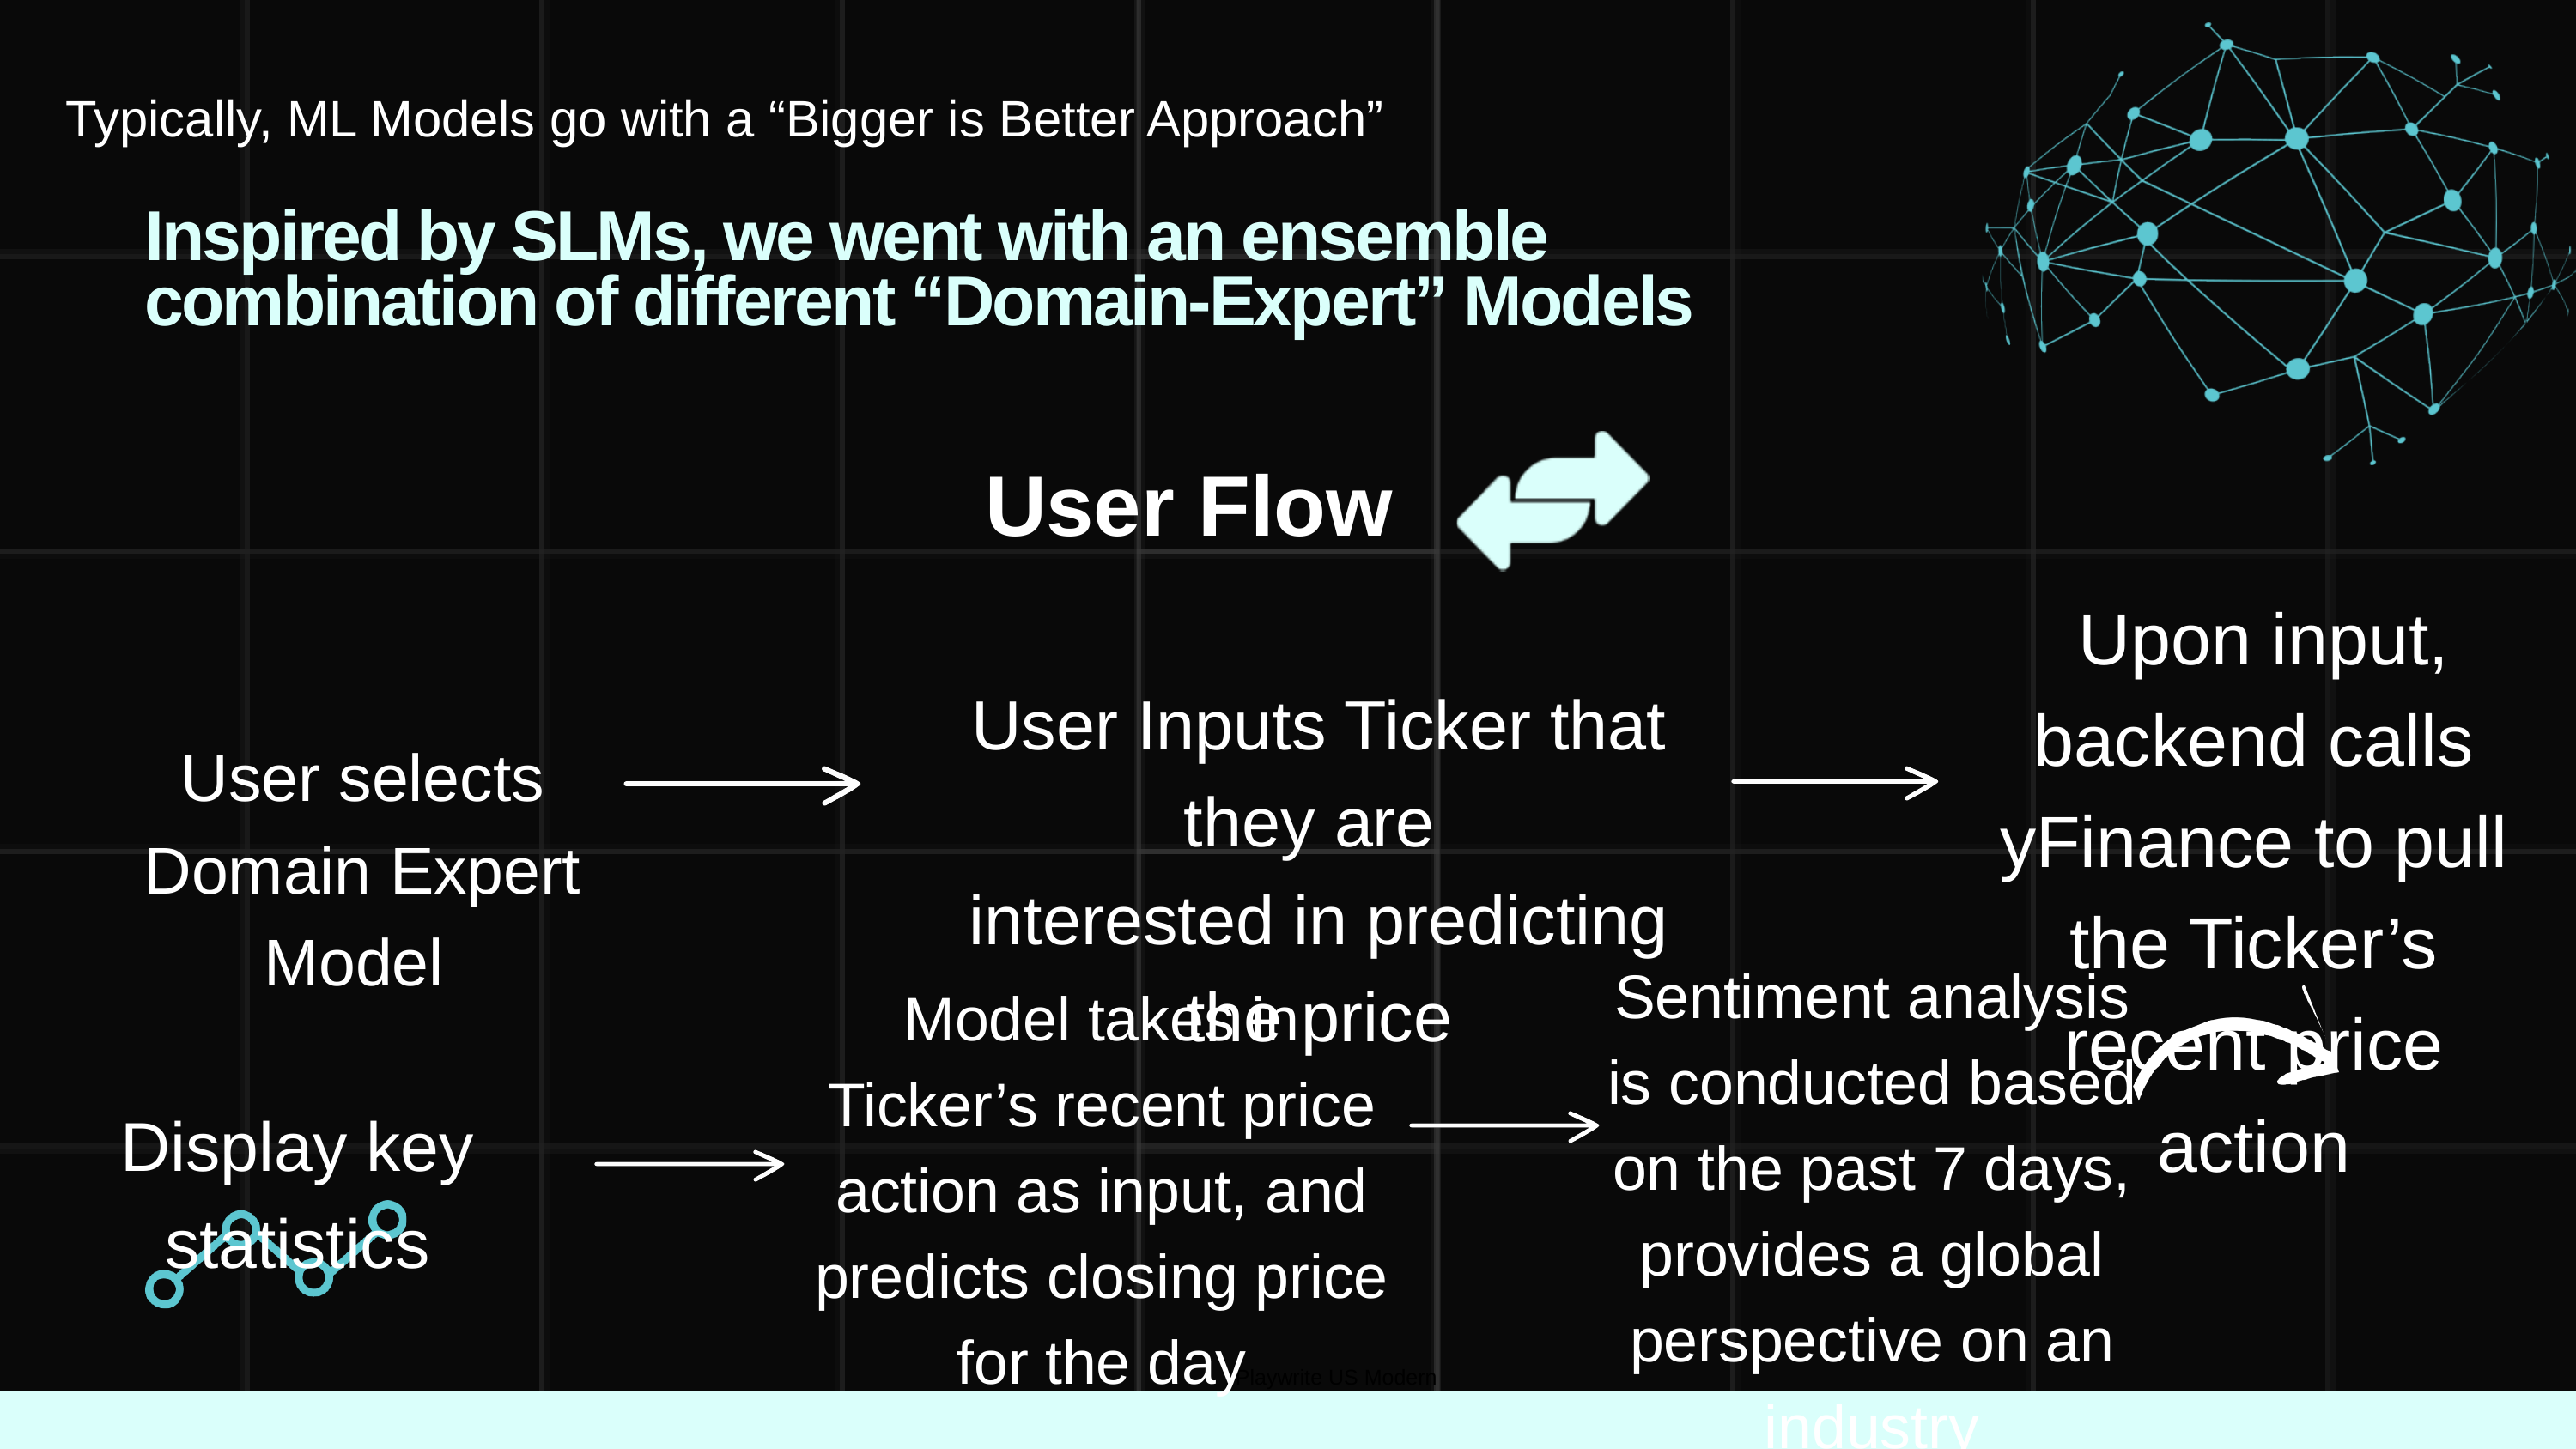

Typically, ML Models go with a “Bigger is Better Approach”
Inspired by SLMs, we went with an ensemble combination of different “Domain-Expert” Models

User Flow
 Upon input, backend calls yFinance to pull the Ticker’s recent price action
User Inputs Ticker that they are
interested in predicting the price
User selects
Domain Expert Model

Sentiment analysis is conducted based on the past 7 days, provides a global perspective on an industry
Model takes in Ticker’s recent price action as input, and predicts closing price for the day

Display key statistics

Playwrite US Modern